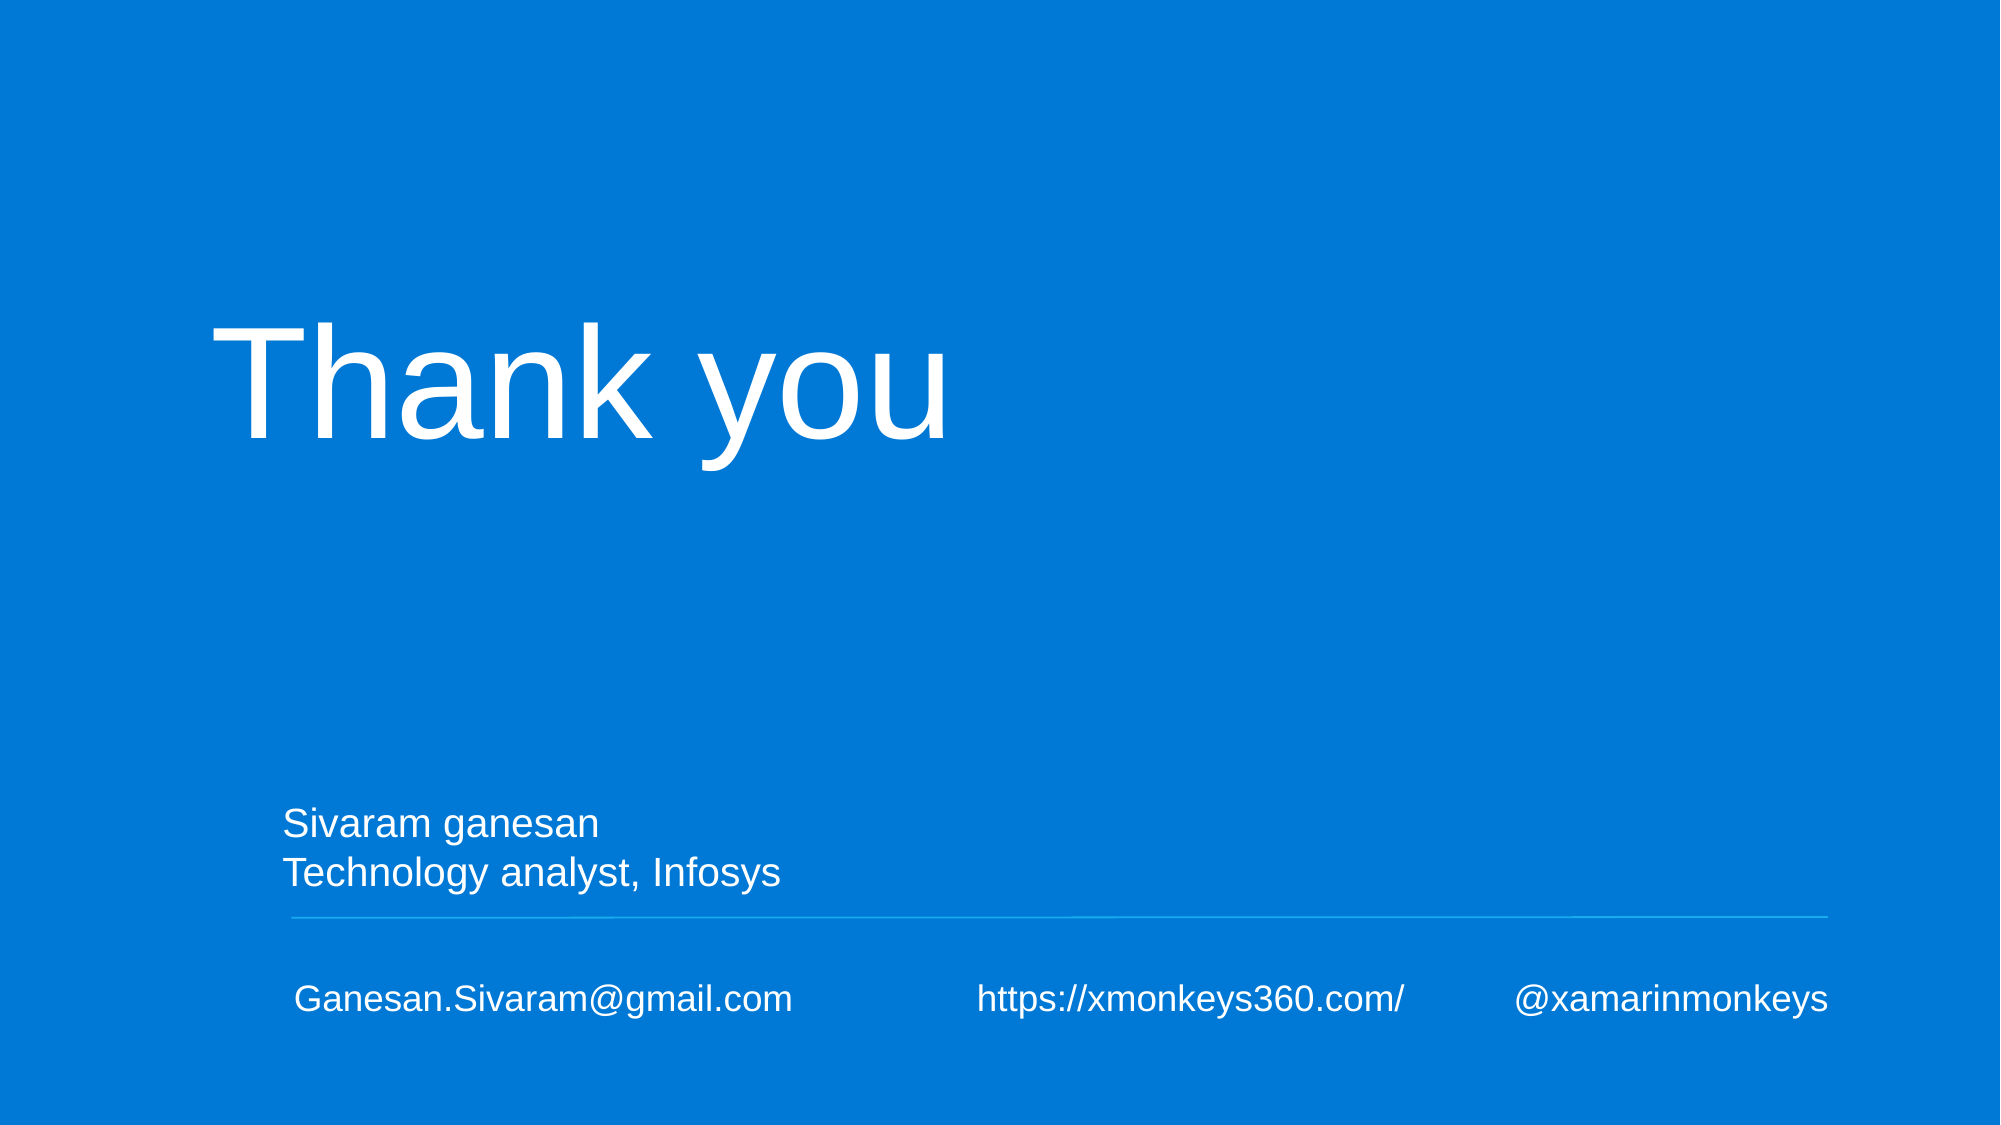

Thank you

Sivaram ganesan
Technology analyst, Infosys
Ganesan.Sivaram@gmail.com
https://xmonkeys360.com/
@xamarinmonkeys